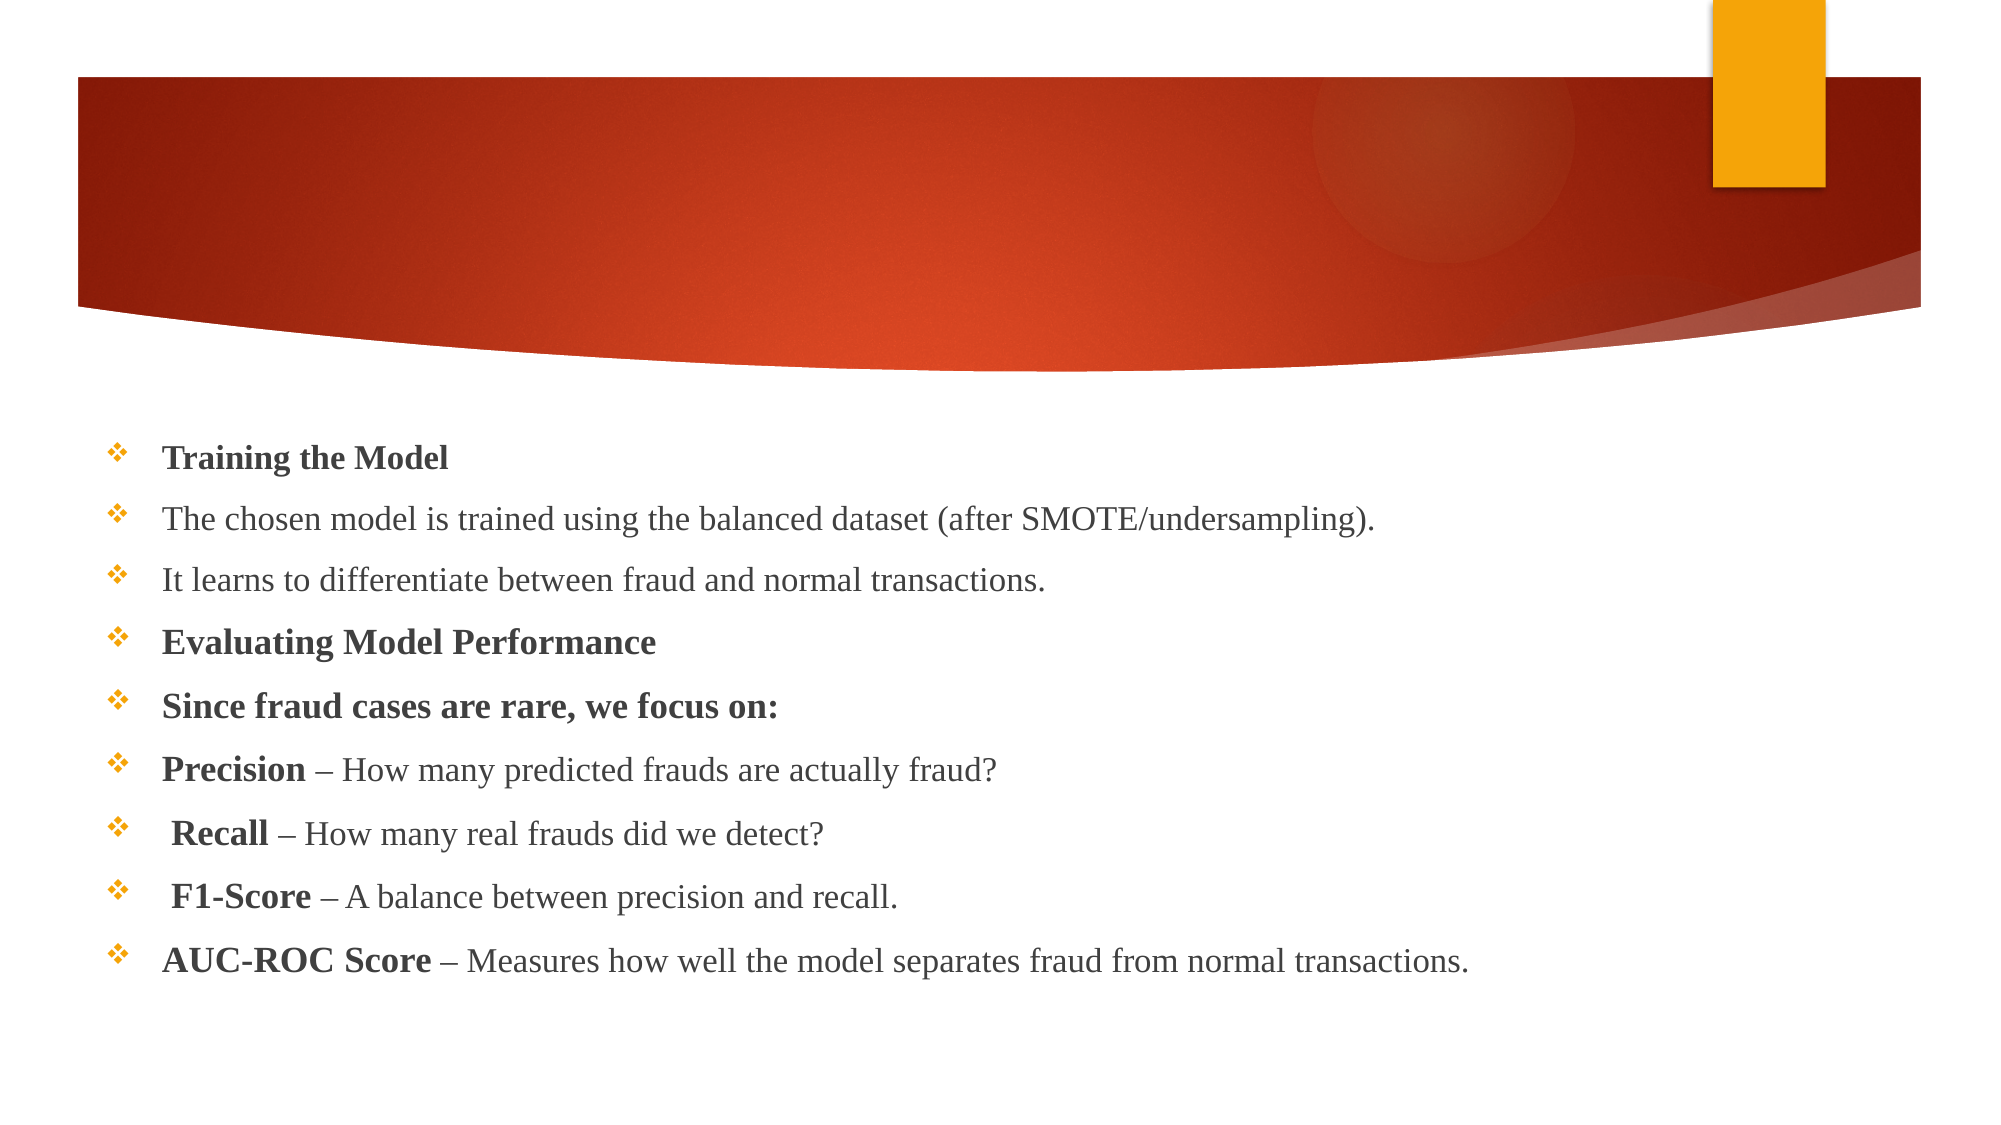

#
Training the Model
The chosen model is trained using the balanced dataset (after SMOTE/undersampling).
It learns to differentiate between fraud and normal transactions.
Evaluating Model Performance
Since fraud cases are rare, we focus on:
Precision – How many predicted frauds are actually fraud?
 Recall – How many real frauds did we detect?
 F1-Score – A balance between precision and recall.
AUC-ROC Score – Measures how well the model separates fraud from normal transactions.